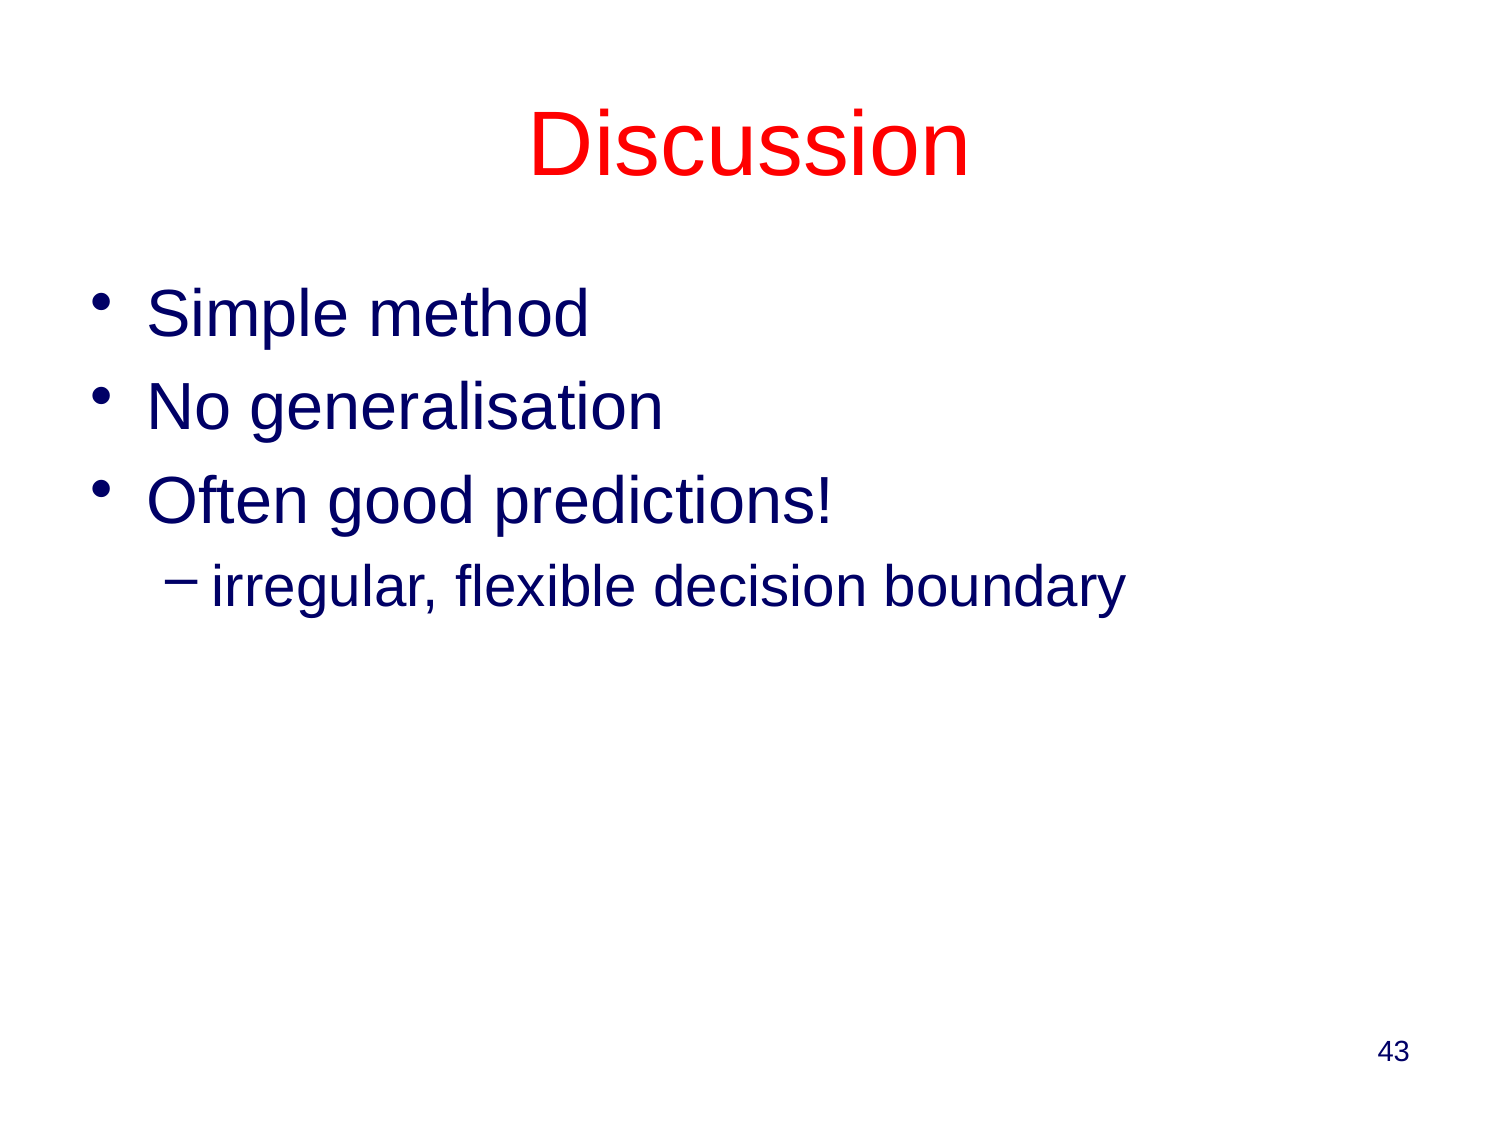

# Discussion
Simple method
No generalisation
Often good predictions!
irregular, flexible decision boundary
43